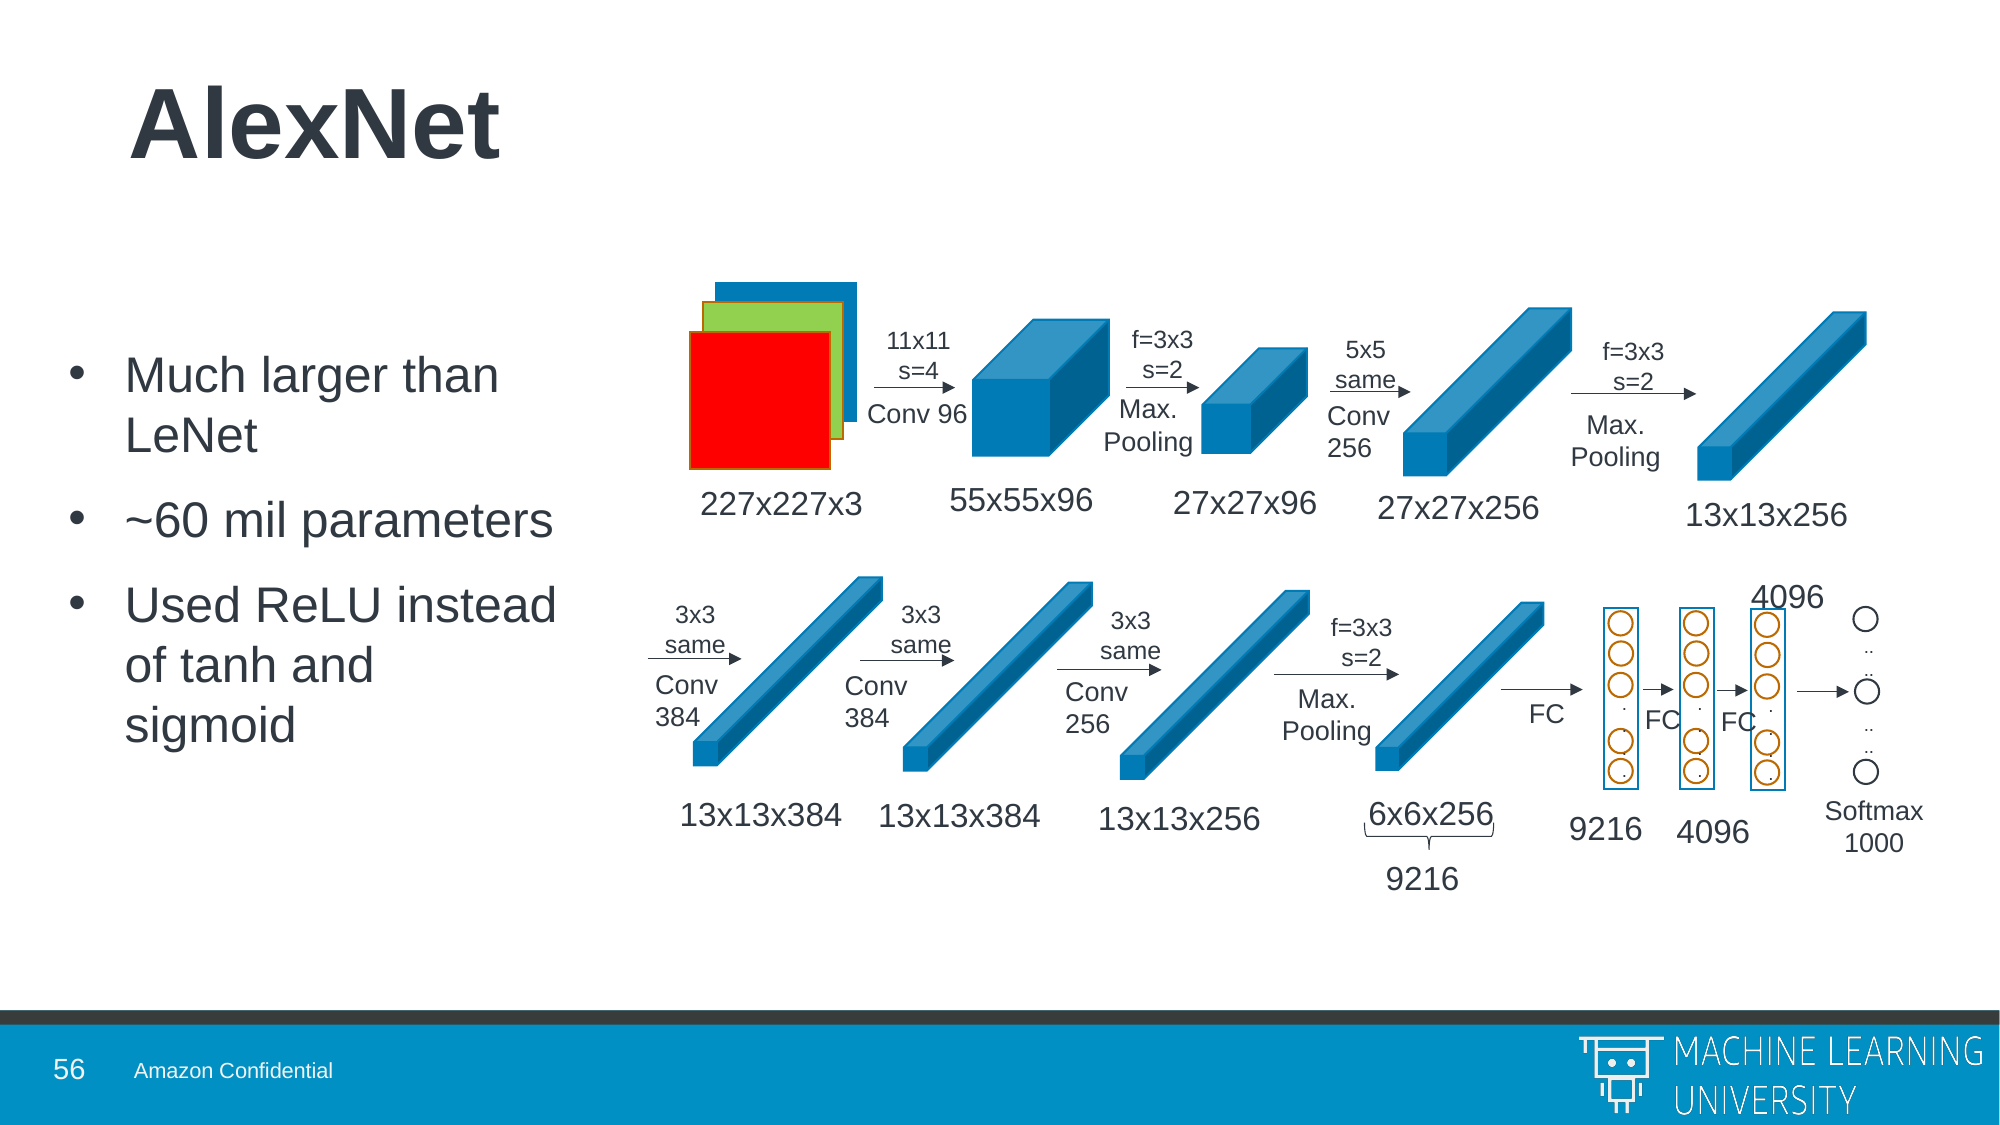

# AlexNet

f=3x3
s=2
11x11
s=4

5x5
same
f=3x3
s=2

Max.
Pooling
Conv 96
Conv
256
Max.
Pooling
55x55x96
27x27x96
227x227x3
27x27x256
13x13x256
4096

3x3
same
3x3
same
3x3
same

f=3x3
s=2

..
..

Conv
384
Conv
384
Conv
256

Max.
Pooling

..
..
..
..
..
..
FC
FC
FC
..
..

6x6x256
Softmax
1000
13x13x384
13x13x384
13x13x256
9216
4096
9216
Much larger than LeNet
~60 mil parameters
Used ReLU instead of tanh and sigmoid